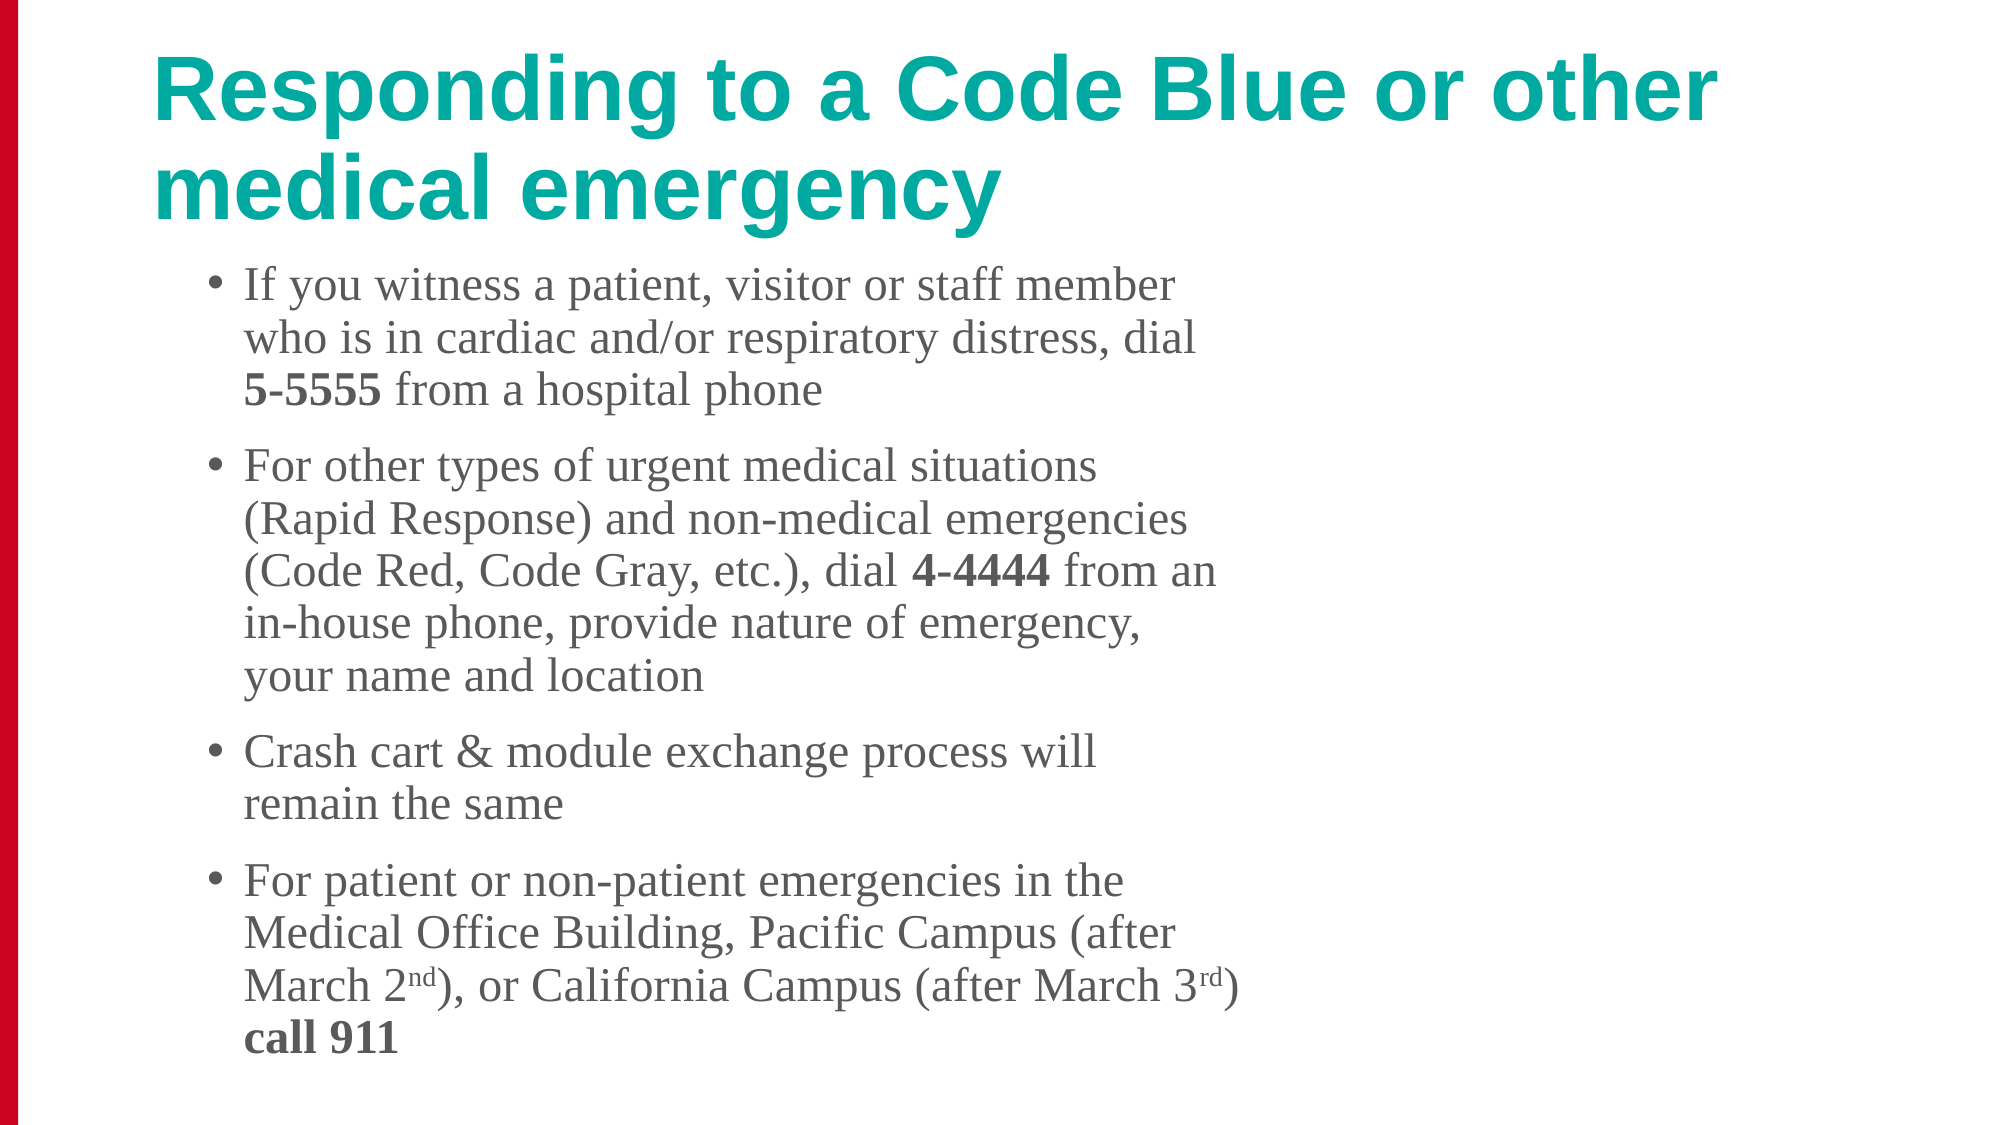

# Responding to a Code Blue or other medical emergency
If you witness a patient, visitor or staff member who is in cardiac and/or respiratory distress, dial 5-5555 from a hospital phone
For other types of urgent medical situations (Rapid Response) and non-medical emergencies (Code Red, Code Gray, etc.), dial 4-4444 from an in-house phone, provide nature of emergency, your name and location
Crash cart & module exchange process will remain the same
For patient or non-patient emergencies in the Medical Office Building, Pacific Campus (after March 2nd), or California Campus (after March 3rd) call 911